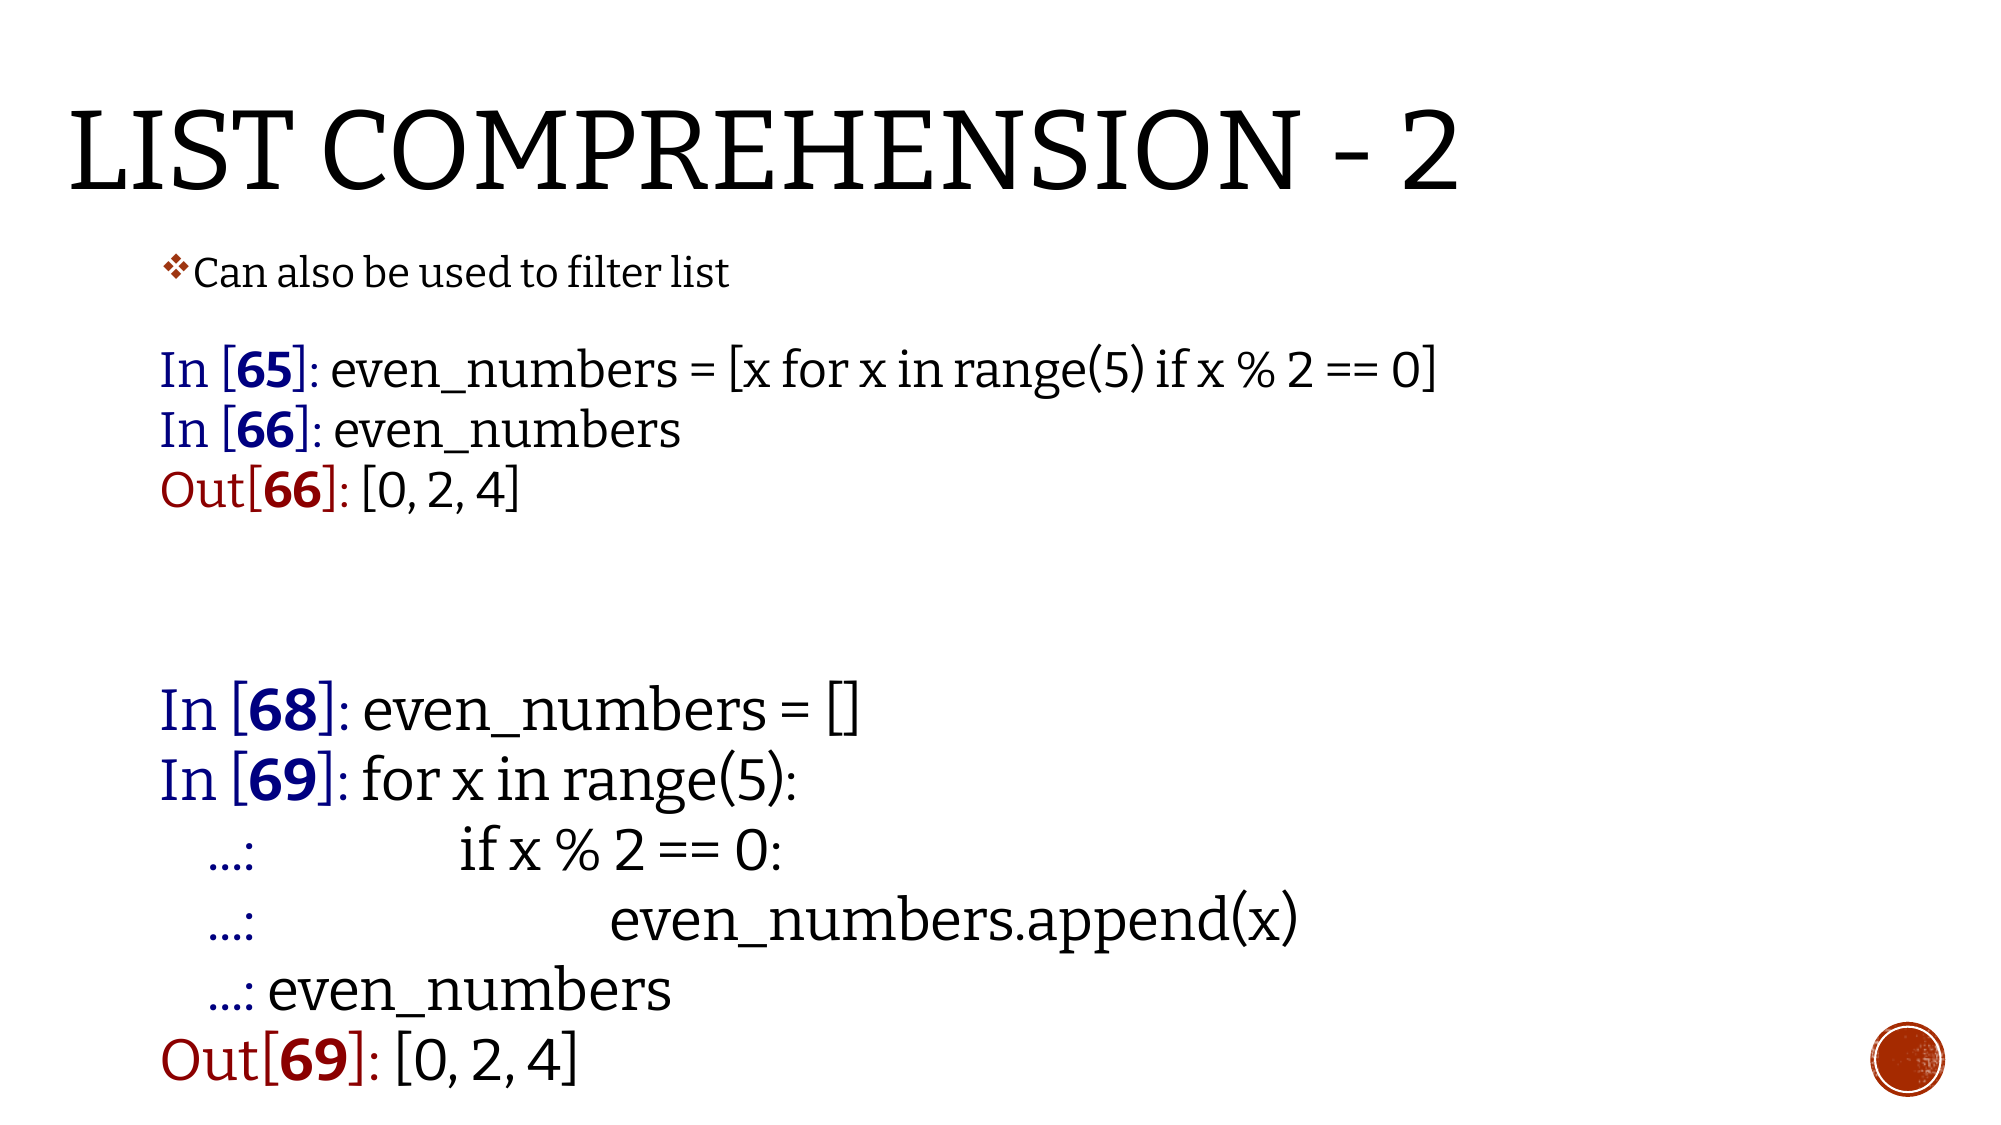

# List comprehension - 2
Can also be used to filter list
In [65]: even_numbers = [x for x in range(5) if x % 2 == 0]
In [66]: even_numbers
Out[66]: [0, 2, 4]
In [68]: even_numbers = []
In [69]: for x in range(5):
    ...: 		if x % 2 == 0:
    ...: 			even_numbers.append(x)
    ...: even_numbers
Out[69]: [0, 2, 4]